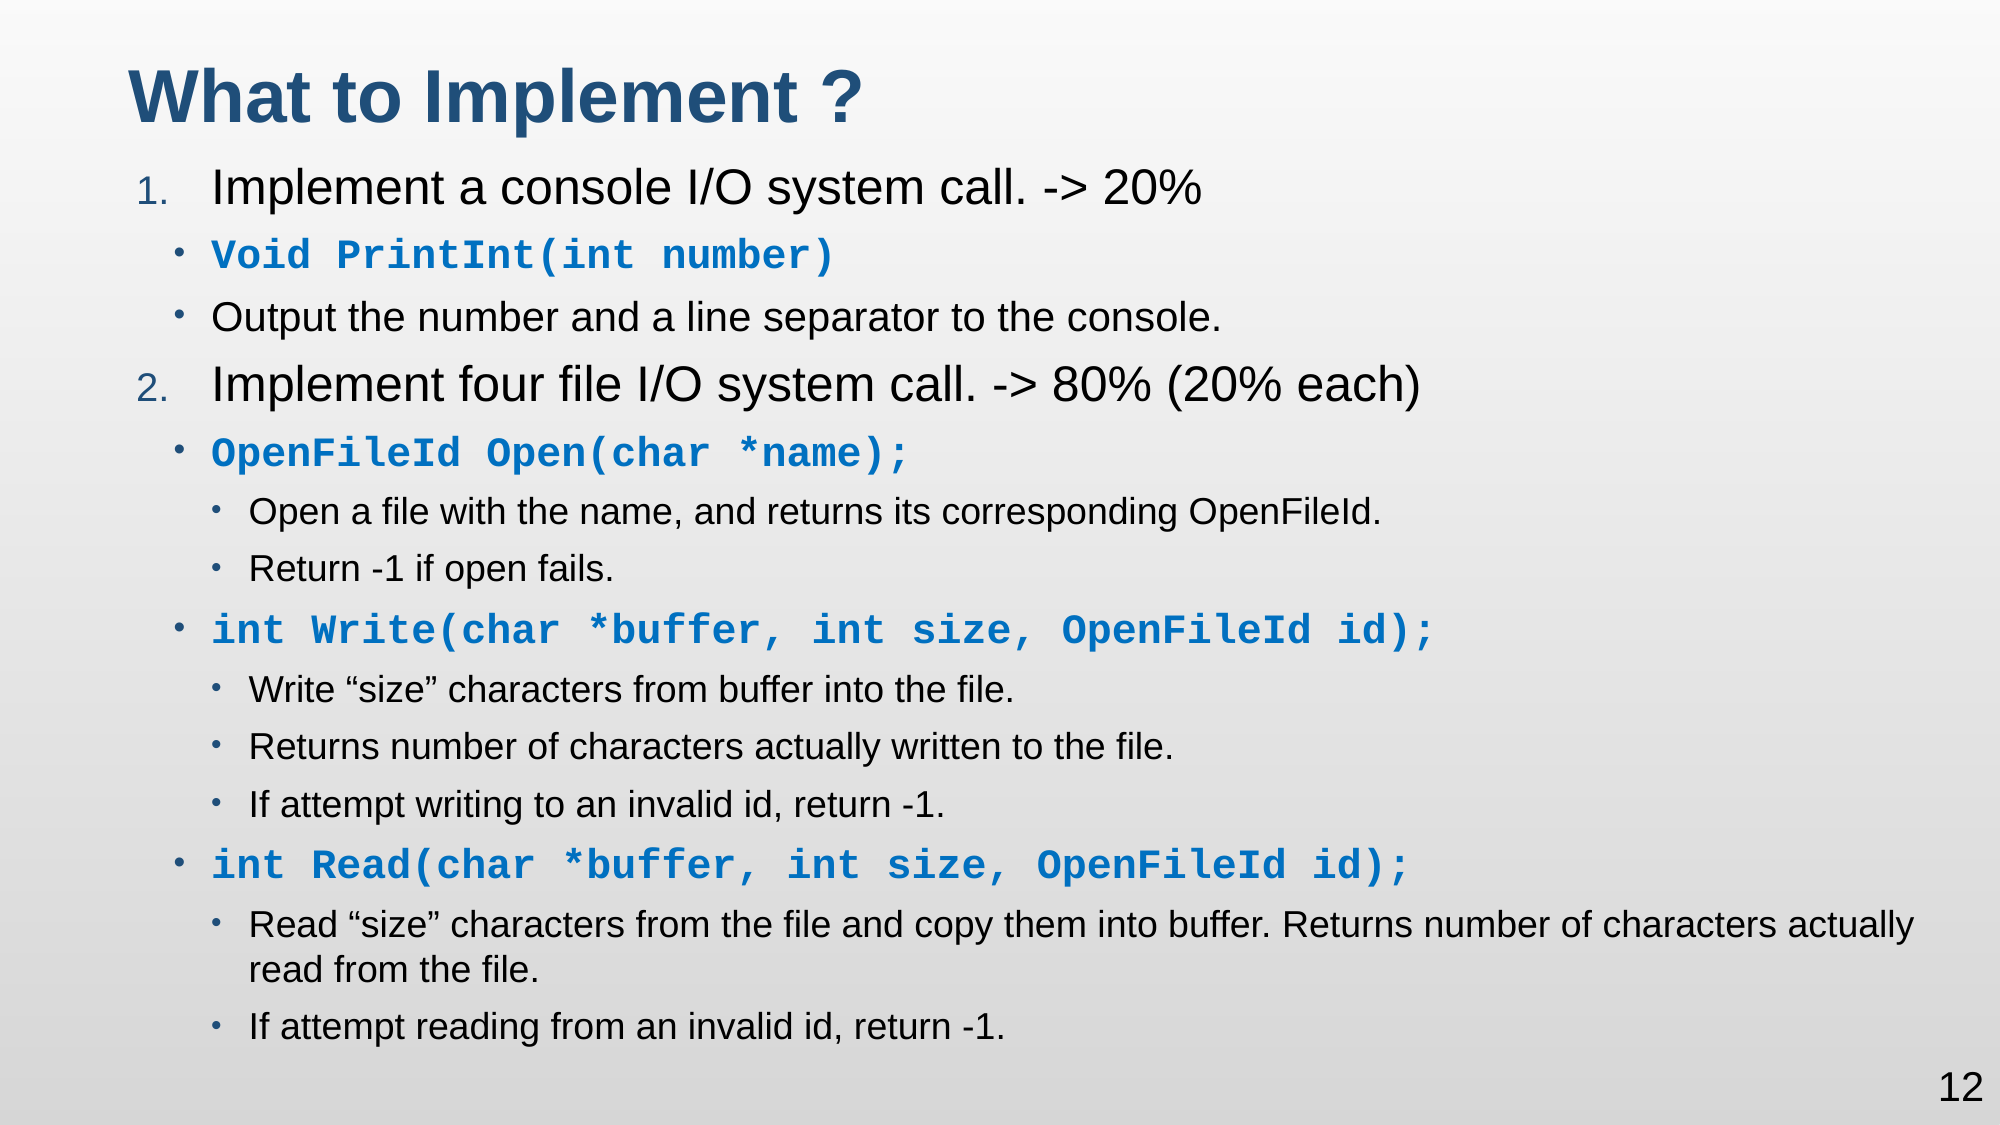

What to Implement ?
Implement a console I/O system call. -> 20%
Void PrintInt(int number)
Output the number and a line separator to the console.
Implement four file I/O system call. -> 80% (20% each)
OpenFileId Open(char *name);
Open a file with the name, and returns its corresponding OpenFileId.
Return -1 if open fails.
int Write(char *buffer, int size, OpenFileId id);
Write “size” characters from buffer into the file.
Returns number of characters actually written to the file.
If attempt writing to an invalid id, return -1.
int Read(char *buffer, int size, OpenFileId id);
Read “size” characters from the file and copy them into buffer. Returns number of characters actually read from the file.
If attempt reading from an invalid id, return -1.

12